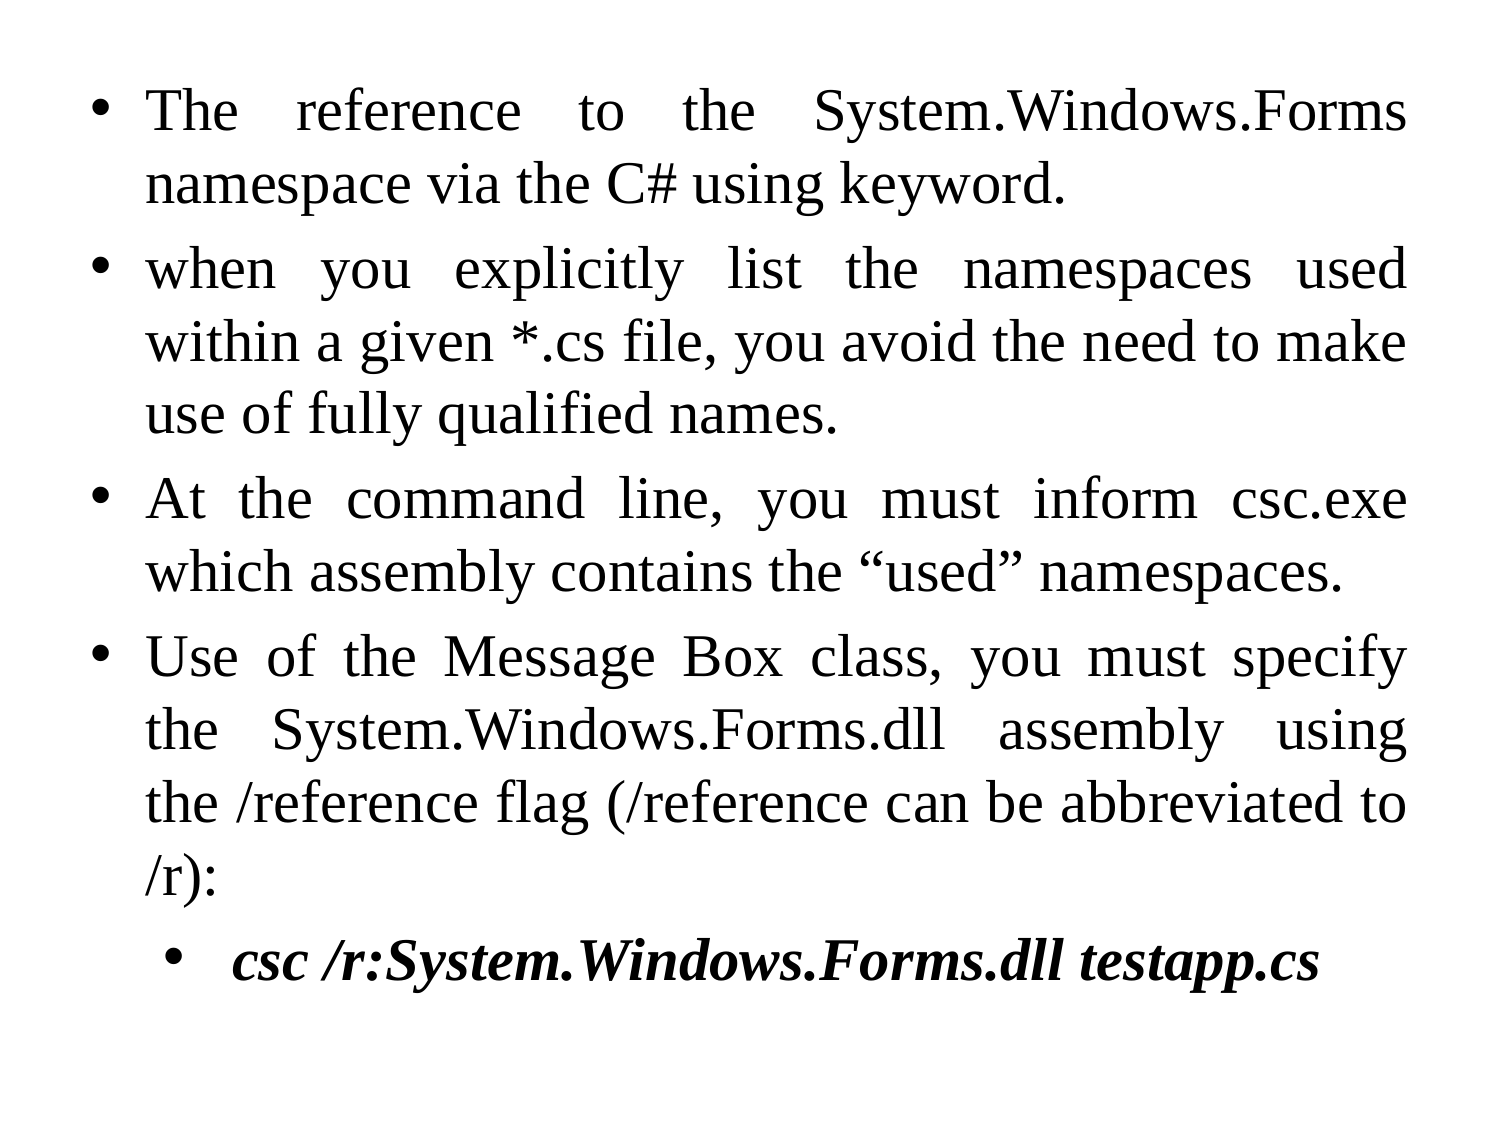

The reference to the System.Windows.Forms namespace via the C# using keyword.
when you explicitly list the namespaces used within a given *.cs file, you avoid the need to make use of fully qualified names.
At the command line, you must inform csc.exe which assembly contains the “used” namespaces.
Use of the Message Box class, you must specify the System.Windows.Forms.dll assembly using the /reference flag (/reference can be abbreviated to /r):
csc /r:System.Windows.Forms.dll testapp.cs